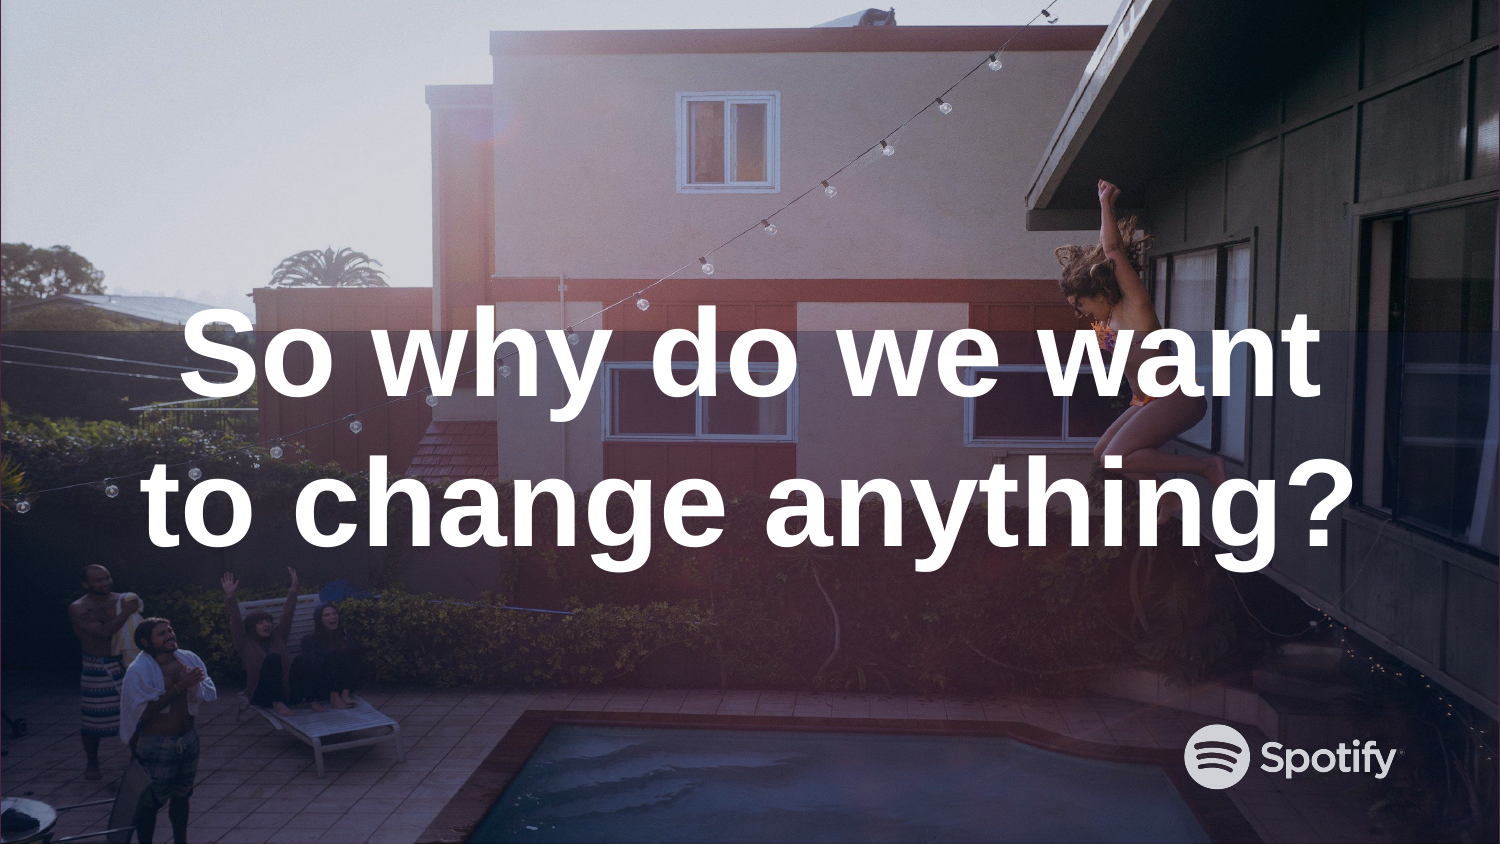

# So why do we want to change anything?